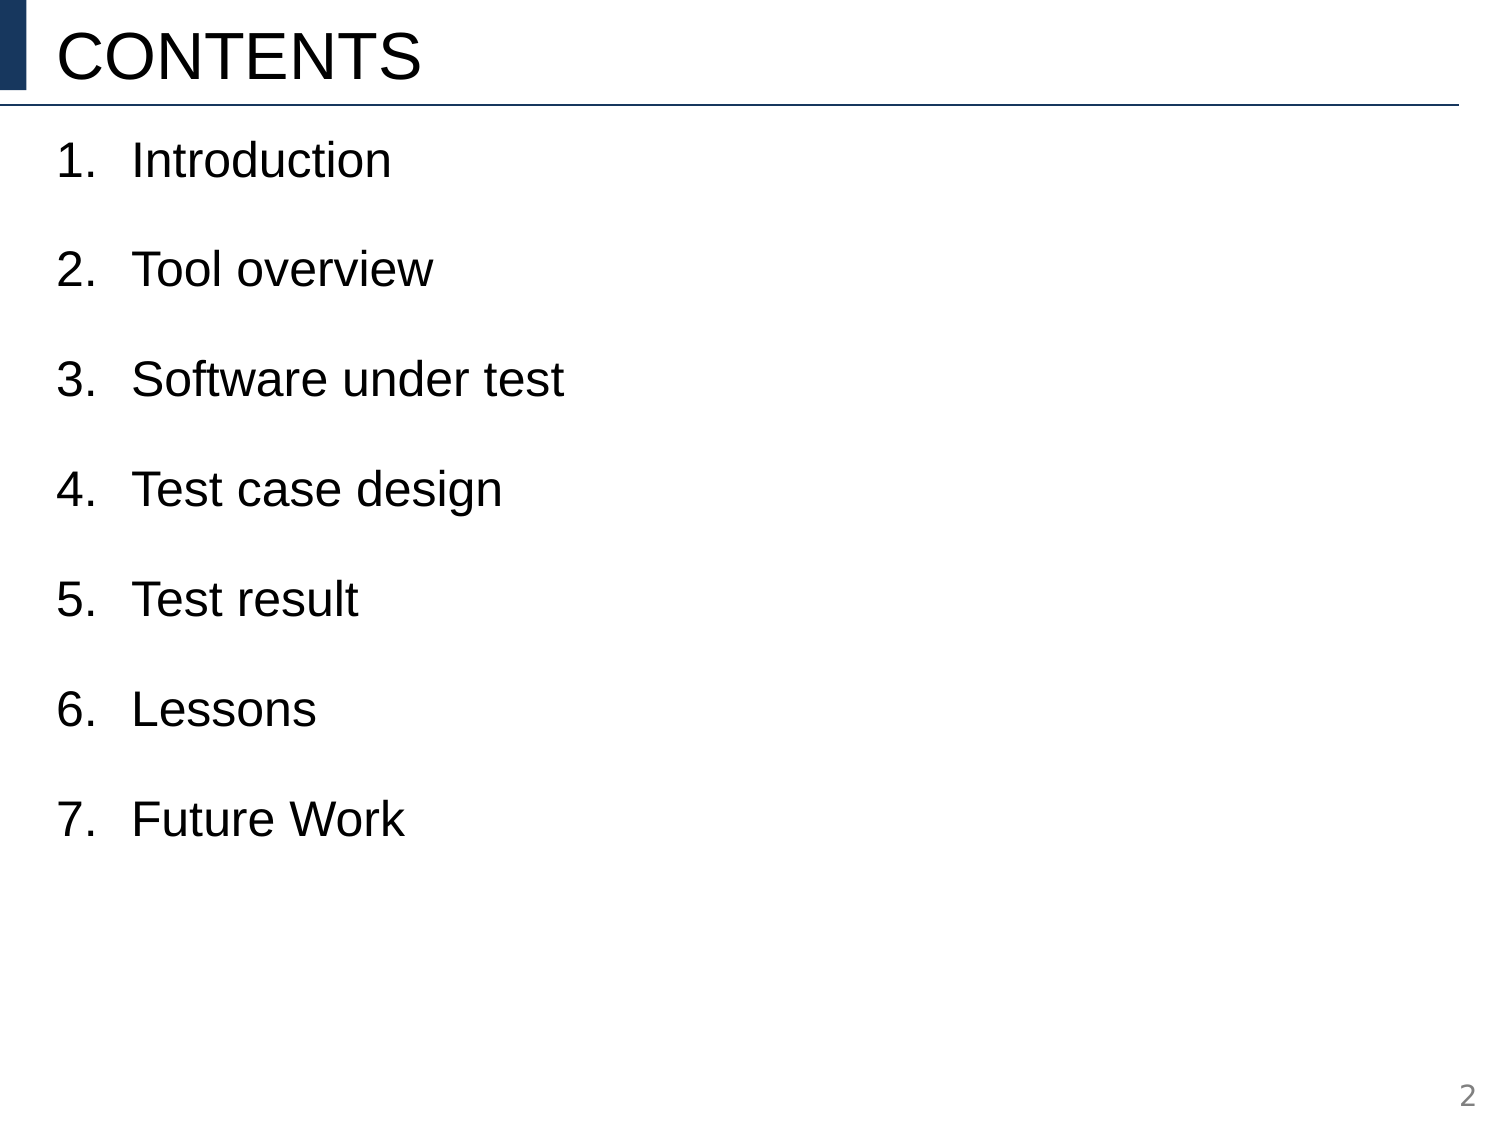

# Contents
Introduction
Tool overview
Software under test
Test case design
Test result
Lessons
Future Work